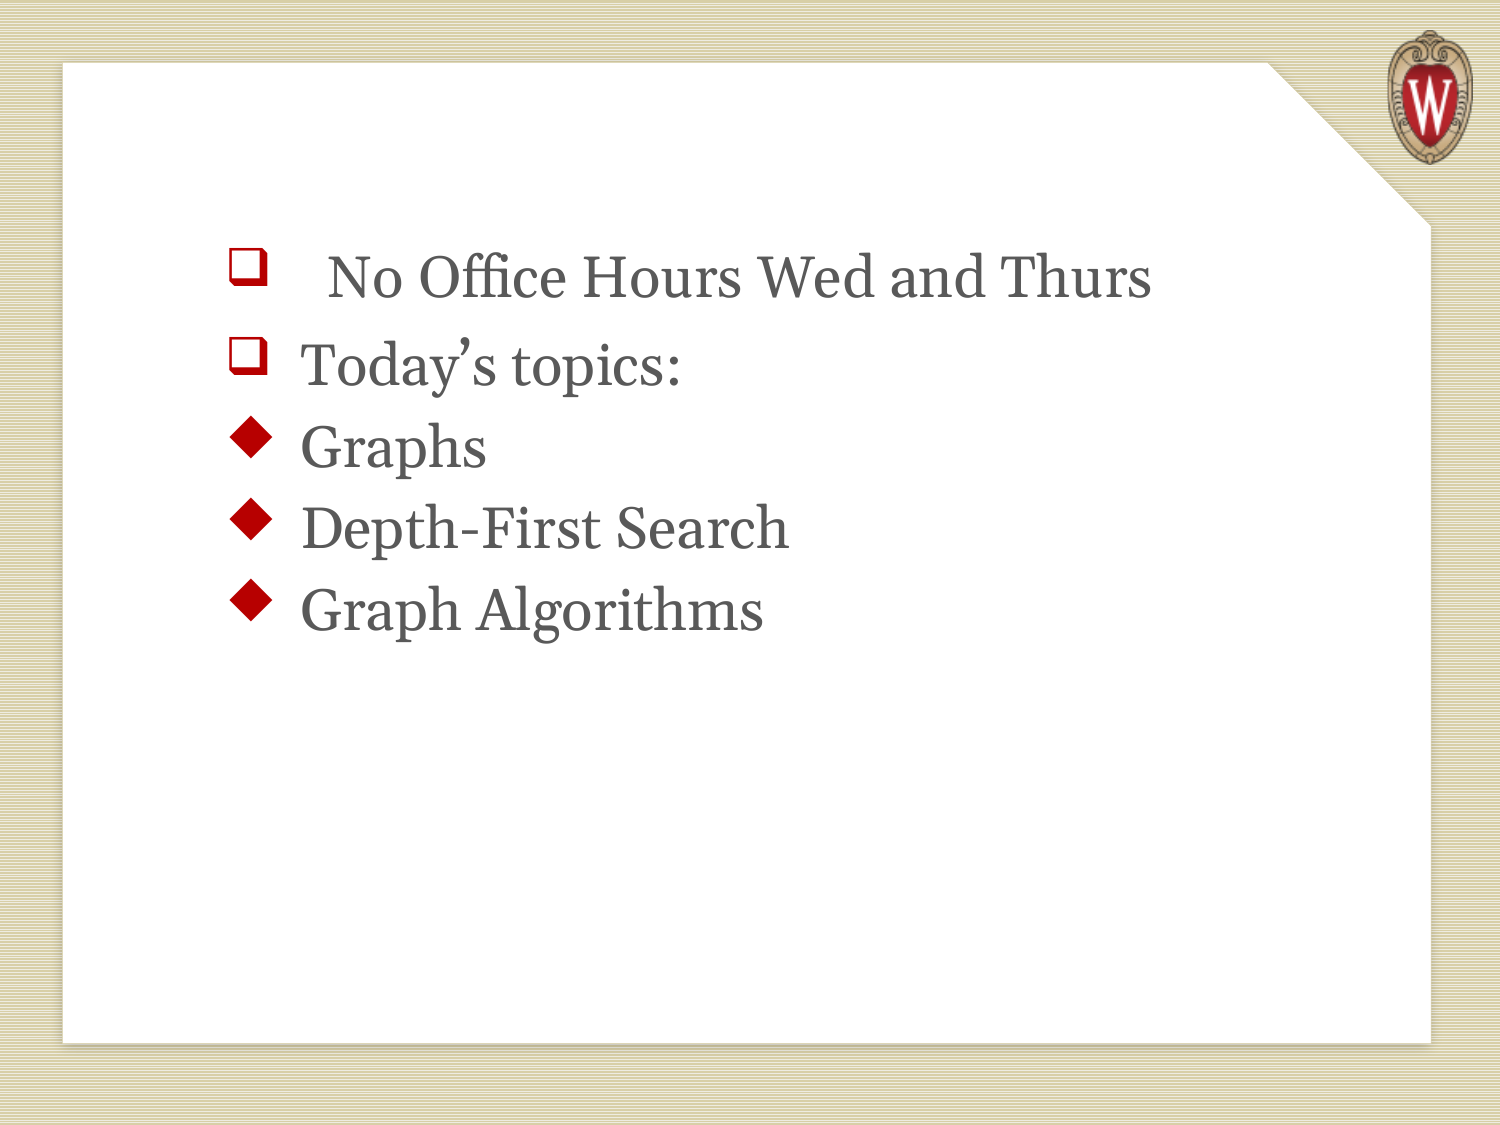

No Office Hours Wed and Thurs
Today’s topics:
Graphs
Depth-First Search
Graph Algorithms